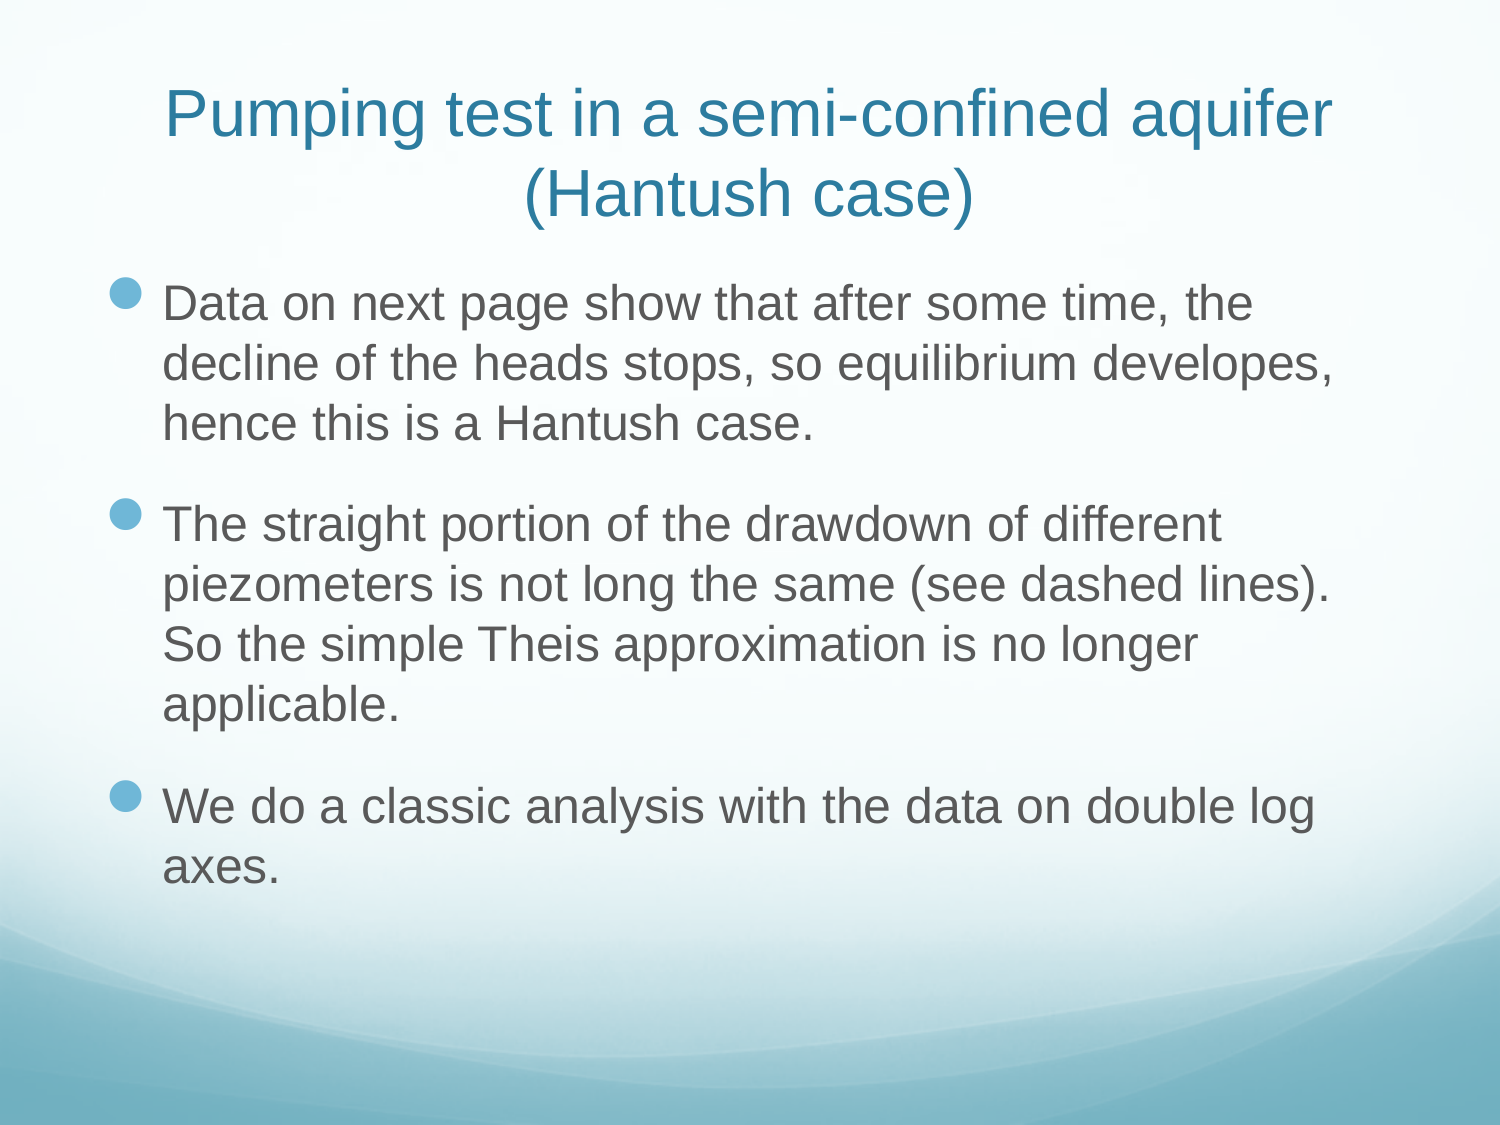

# Pumping test in a semi-confined aquifer (Hantush case)
Data on next page show that after some time, the decline of the heads stops, so equilibrium developes, hence this is a Hantush case.
The straight portion of the drawdown of different piezometers is not long the same (see dashed lines). So the simple Theis approximation is no longer applicable.
We do a classic analysis with the data on double log axes.